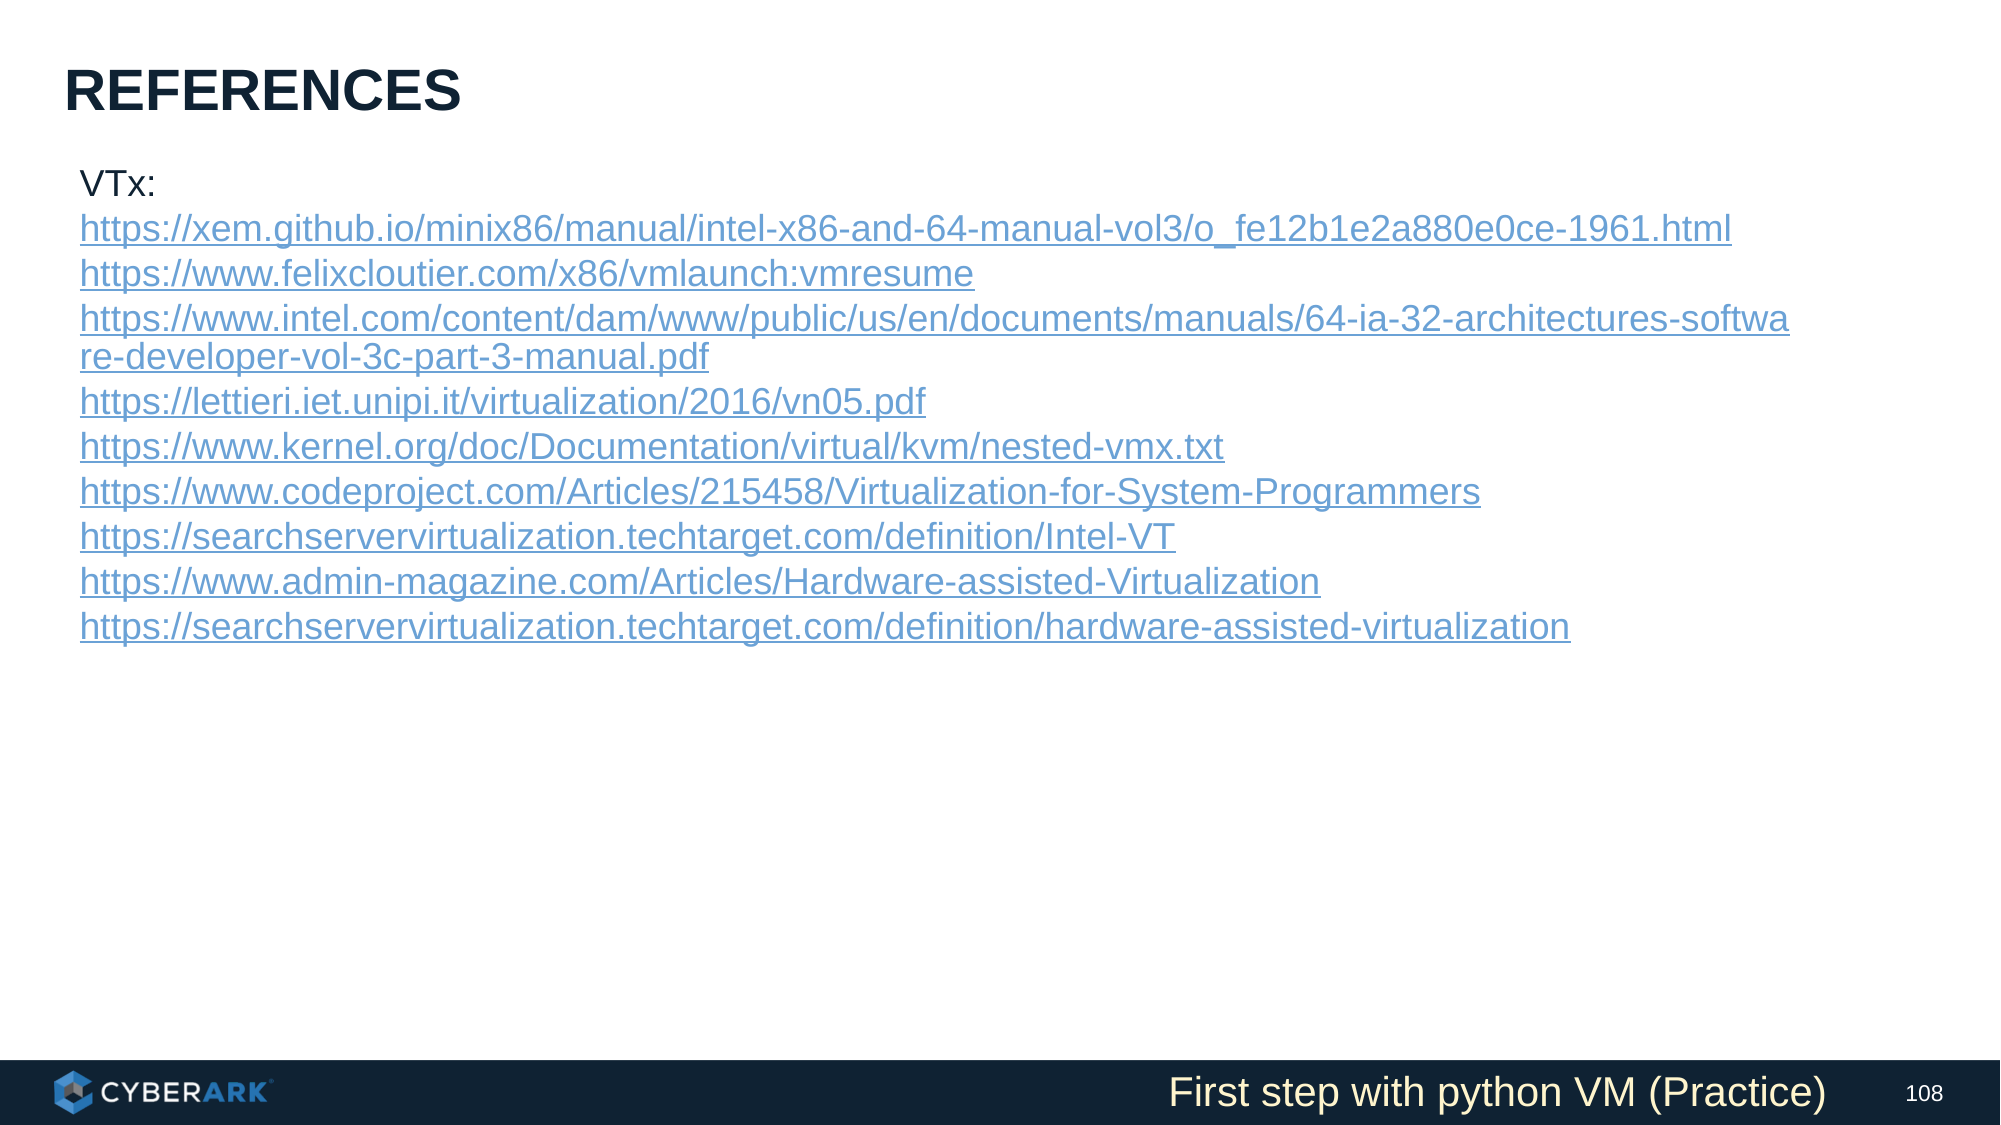

# References
VTx:
https://xem.github.io/minix86/manual/intel-x86-and-64-manual-vol3/o_fe12b1e2a880e0ce-1961.html
https://www.felixcloutier.com/x86/vmlaunch:vmresume
https://www.intel.com/content/dam/www/public/us/en/documents/manuals/64-ia-32-architectures-software-developer-vol-3c-part-3-manual.pdf
https://lettieri.iet.unipi.it/virtualization/2016/vn05.pdf
https://www.kernel.org/doc/Documentation/virtual/kvm/nested-vmx.txt
https://www.codeproject.com/Articles/215458/Virtualization-for-System-Programmers
https://searchservervirtualization.techtarget.com/definition/Intel-VT
https://www.admin-magazine.com/Articles/Hardware-assisted-Virtualization
https://searchservervirtualization.techtarget.com/definition/hardware-assisted-virtualization

First step with python VM (Practice)
108